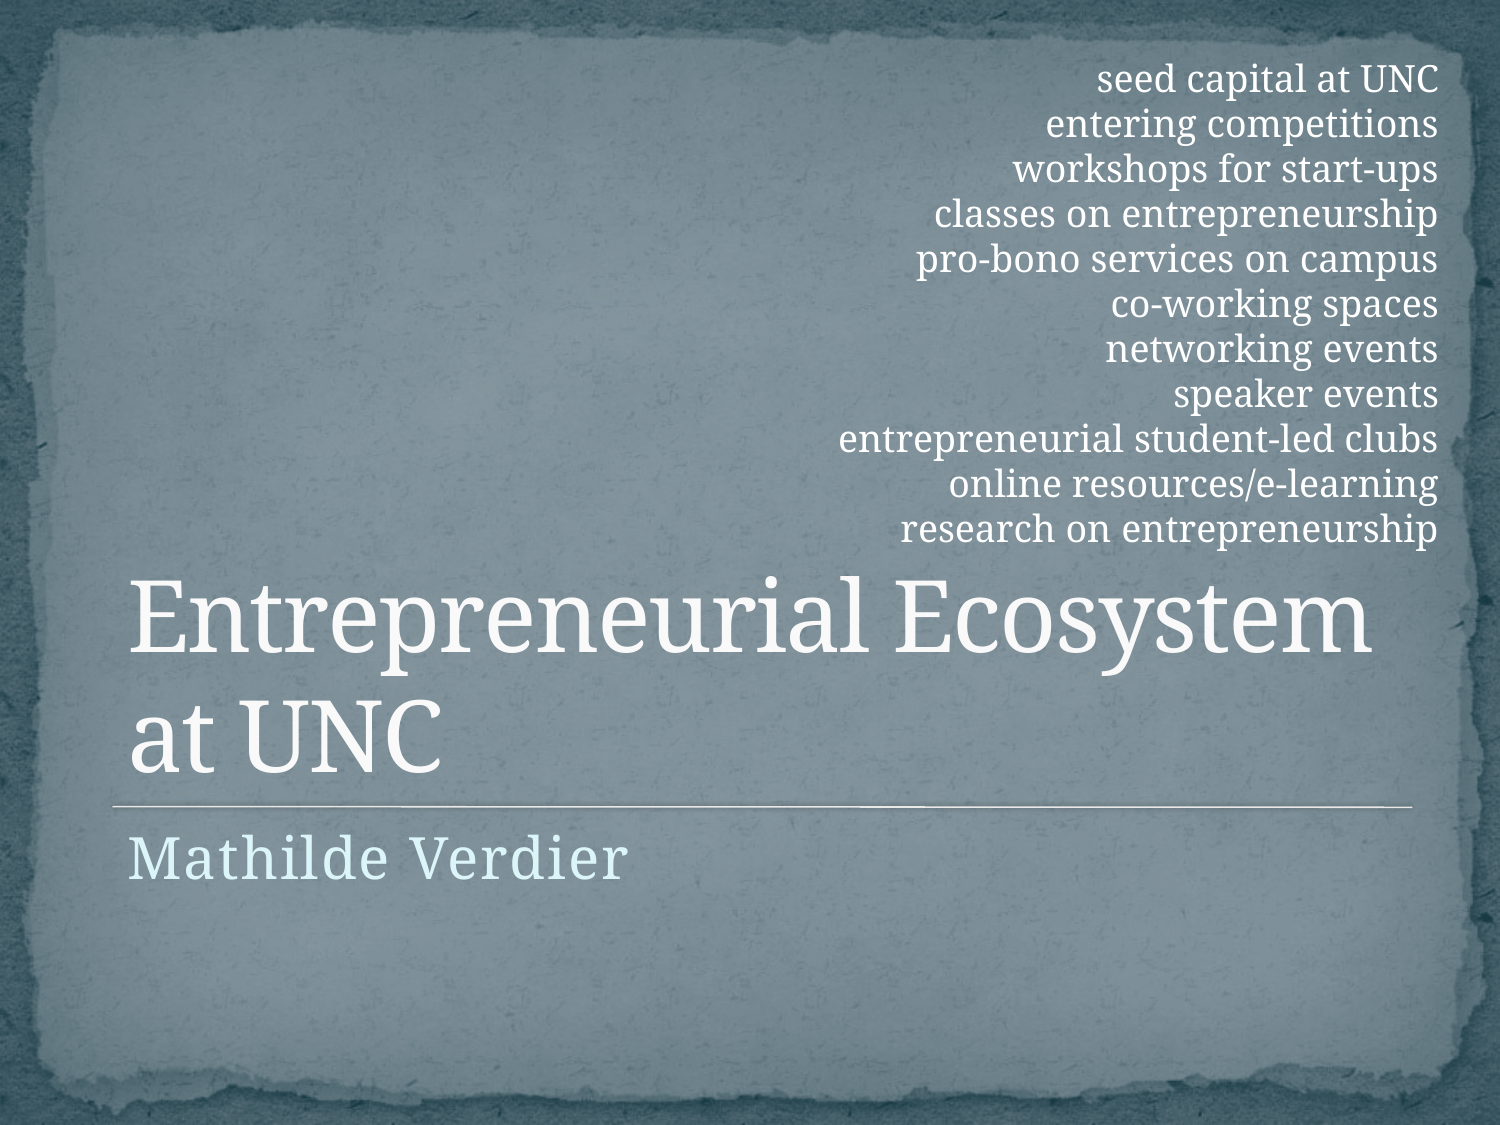

seed capital at UNC
entering competitions
workshops for start-ups
classes on entrepreneurship
pro-bono services on campus
co-working spaces
networking events
speaker events
entrepreneurial student-led clubs
online resources/e-learning
research on entrepreneurship
# Entrepreneurial Ecosystem at UNC
Mathilde Verdier